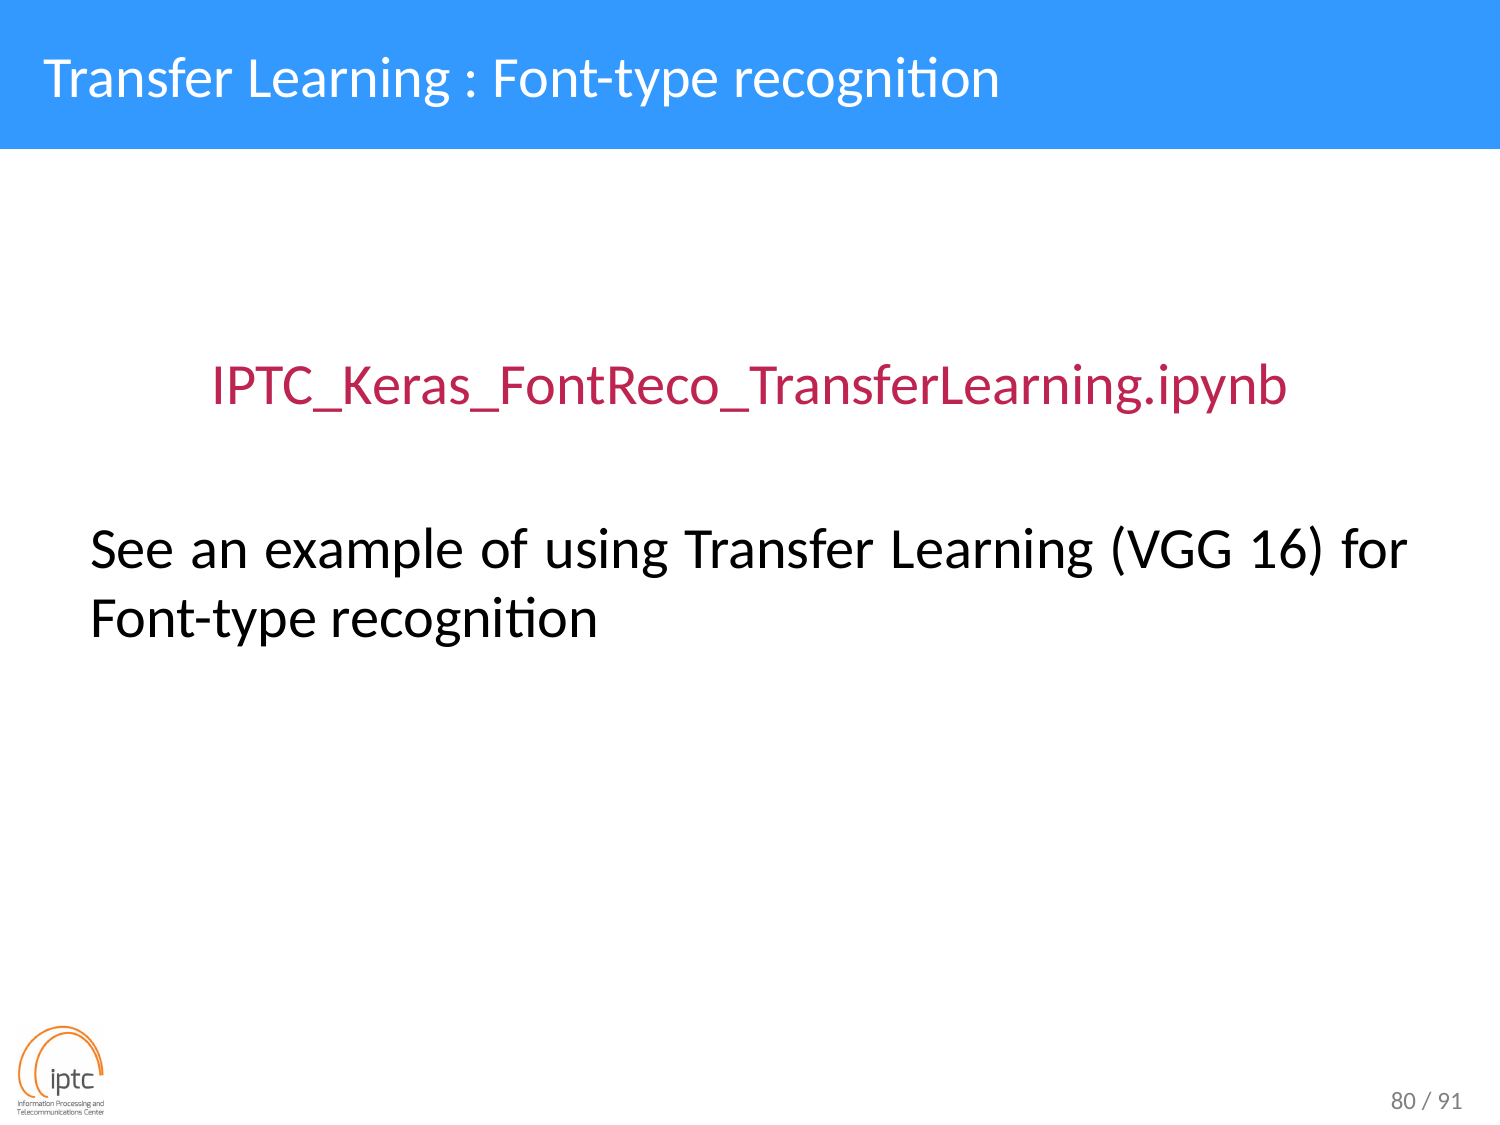

# Transfer Learning : Font-type recognition

IPTC_Keras_FontReco_TransferLearning.ipynb

See an example of using Transfer Learning (VGG 16) for Font-type recognition